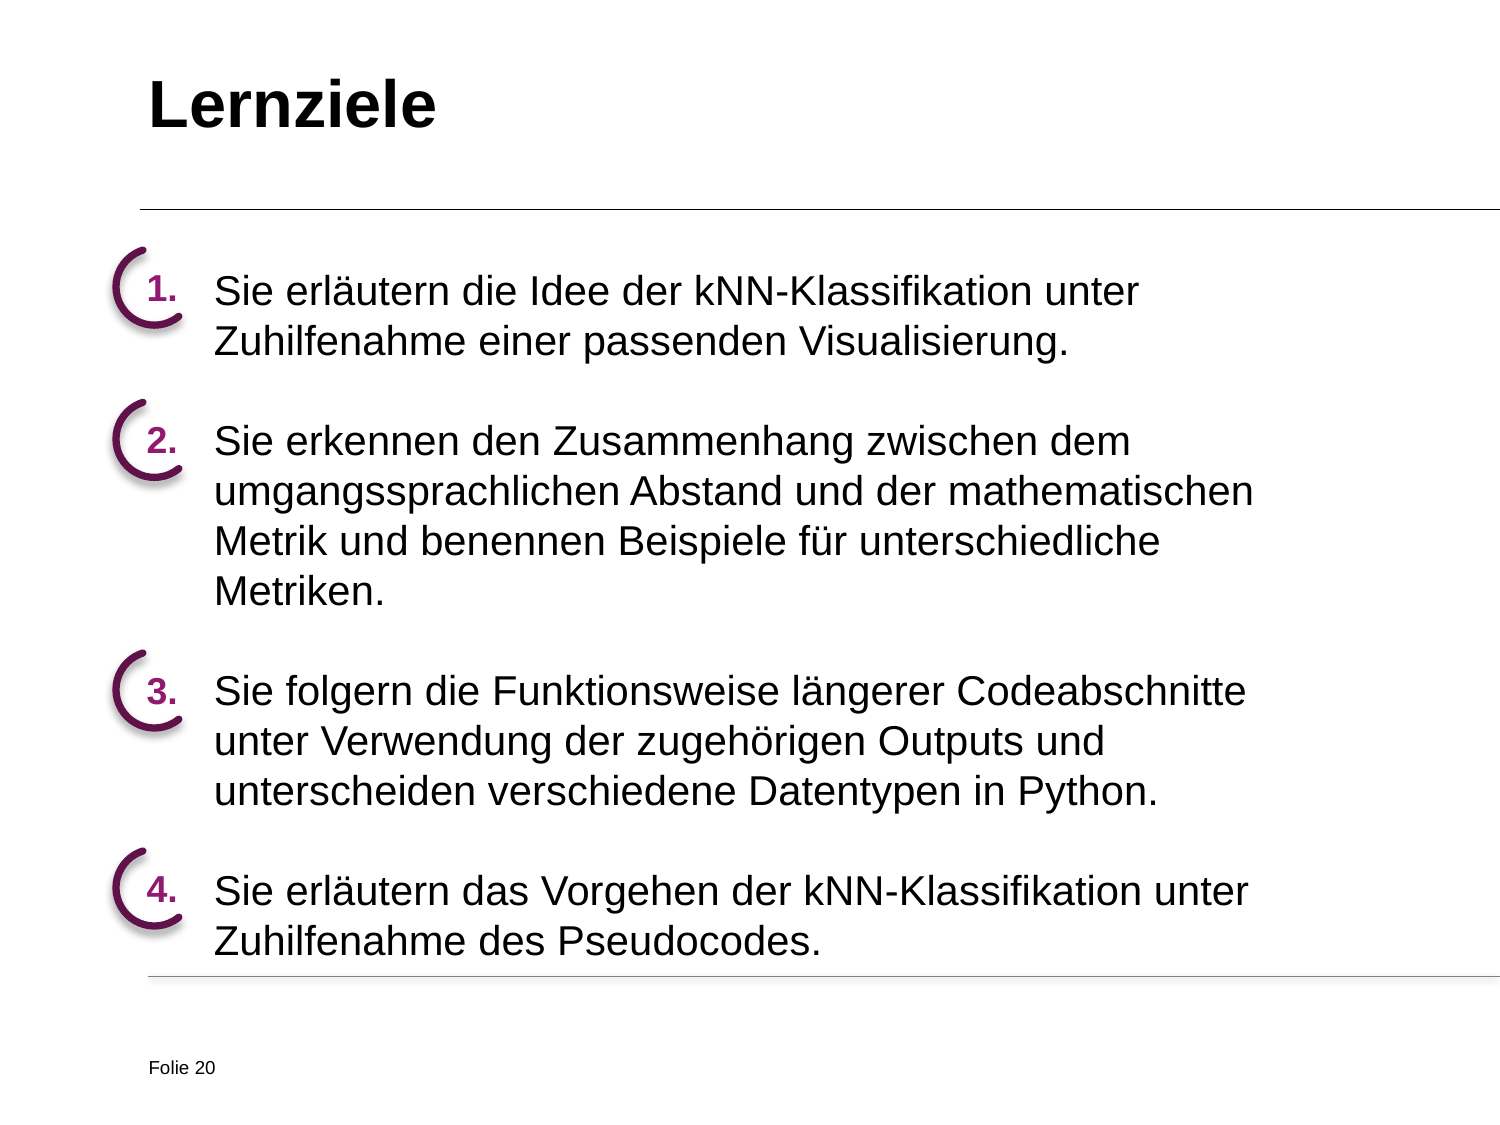

# Lernziele

1.
Sie erläutern die Idee der kNN-Klassifikation unter Zuhilfenahme einer passenden Visualisierung.

Sie erkennen den Zusammenhang zwischen dem umgangssprachlichen Abstand und der mathematischen Metrik und benennen Beispiele für unterschiedliche Metriken.

Sie folgern die Funktionsweise längerer Codeabschnitte unter Verwendung der zugehörigen Outputs und unterscheiden verschiedene Datentypen in Python.

Sie erläutern das Vorgehen der kNN-Klassifikation unter Zuhilfenahme des Pseudocodes.

2.

3.

4.
Folie 20